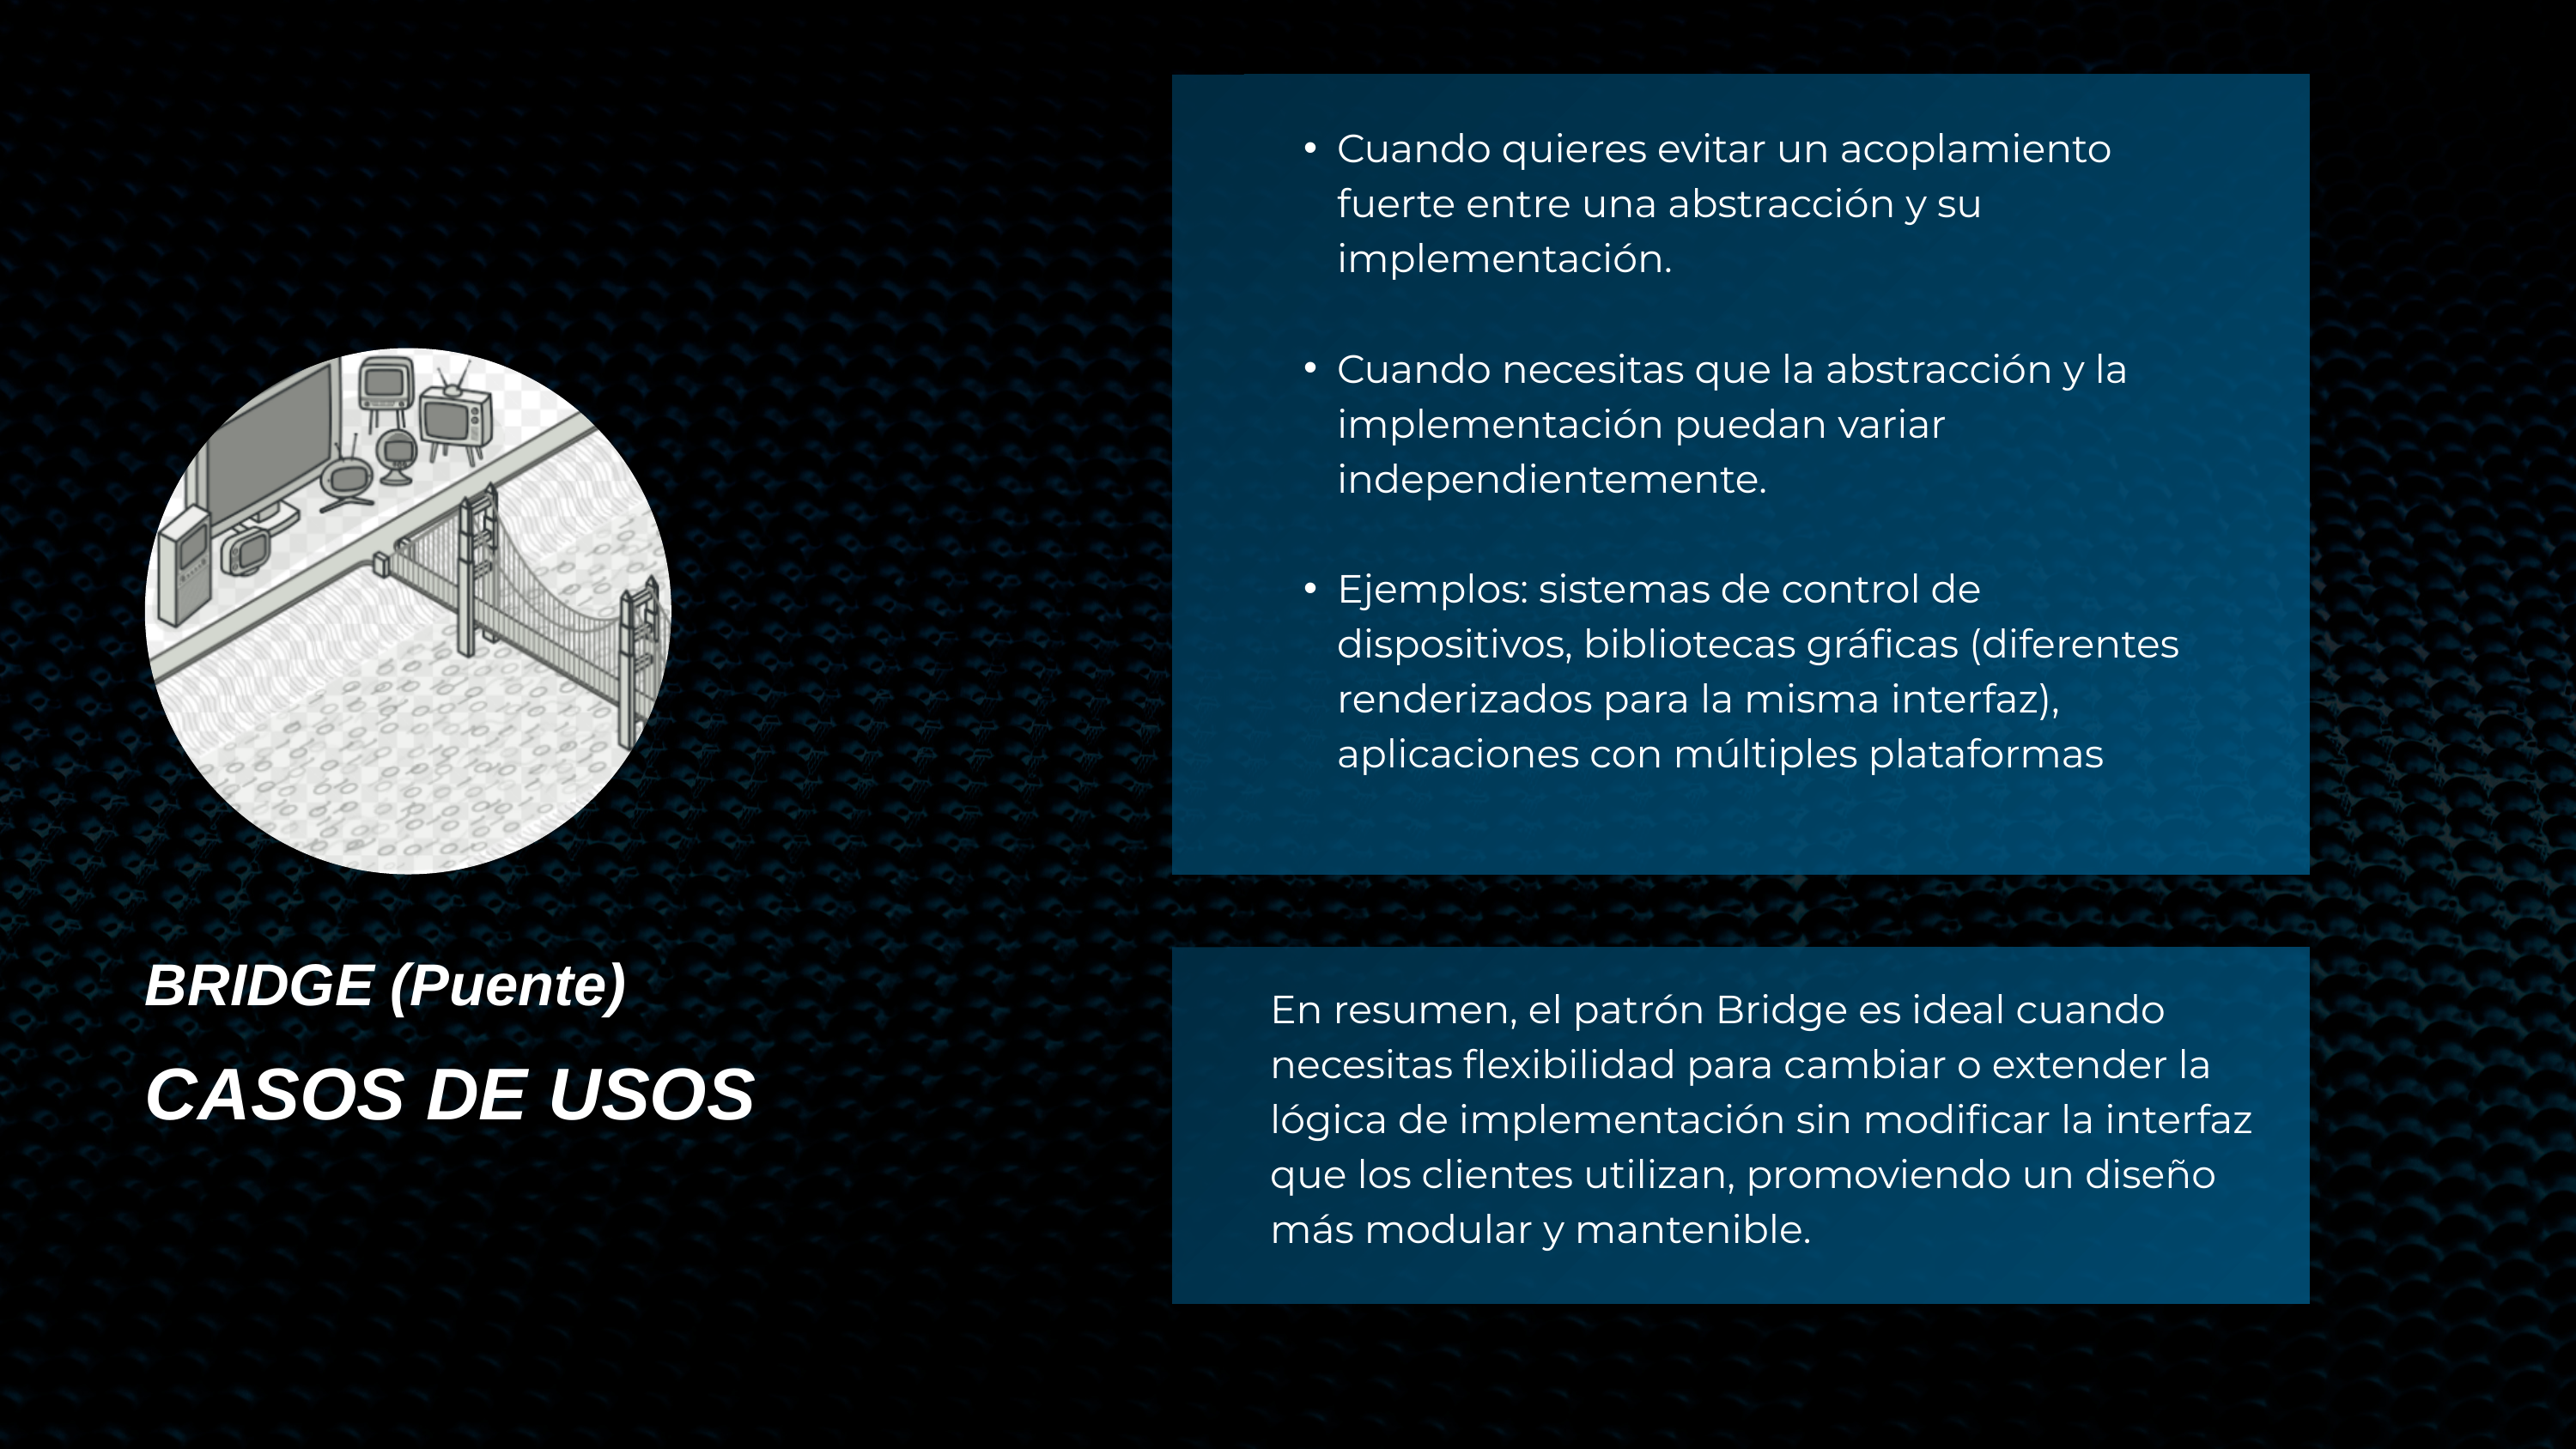

Cuando quieres evitar un acoplamiento fuerte entre una abstracción y su implementación.

Cuando necesitas que la abstracción y la implementación puedan variar independientemente.

Ejemplos: sistemas de control de dispositivos, bibliotecas gráficas (diferentes renderizados para la misma interfaz), aplicaciones con múltiples plataformas

BRIDGE (Puente)

En resumen, el patrón Bridge es ideal cuando necesitas flexibilidad para cambiar o extender la lógica de implementación sin modificar la interfaz que los clientes utilizan, promoviendo un diseño más modular y mantenible.

CASOS DE USOS